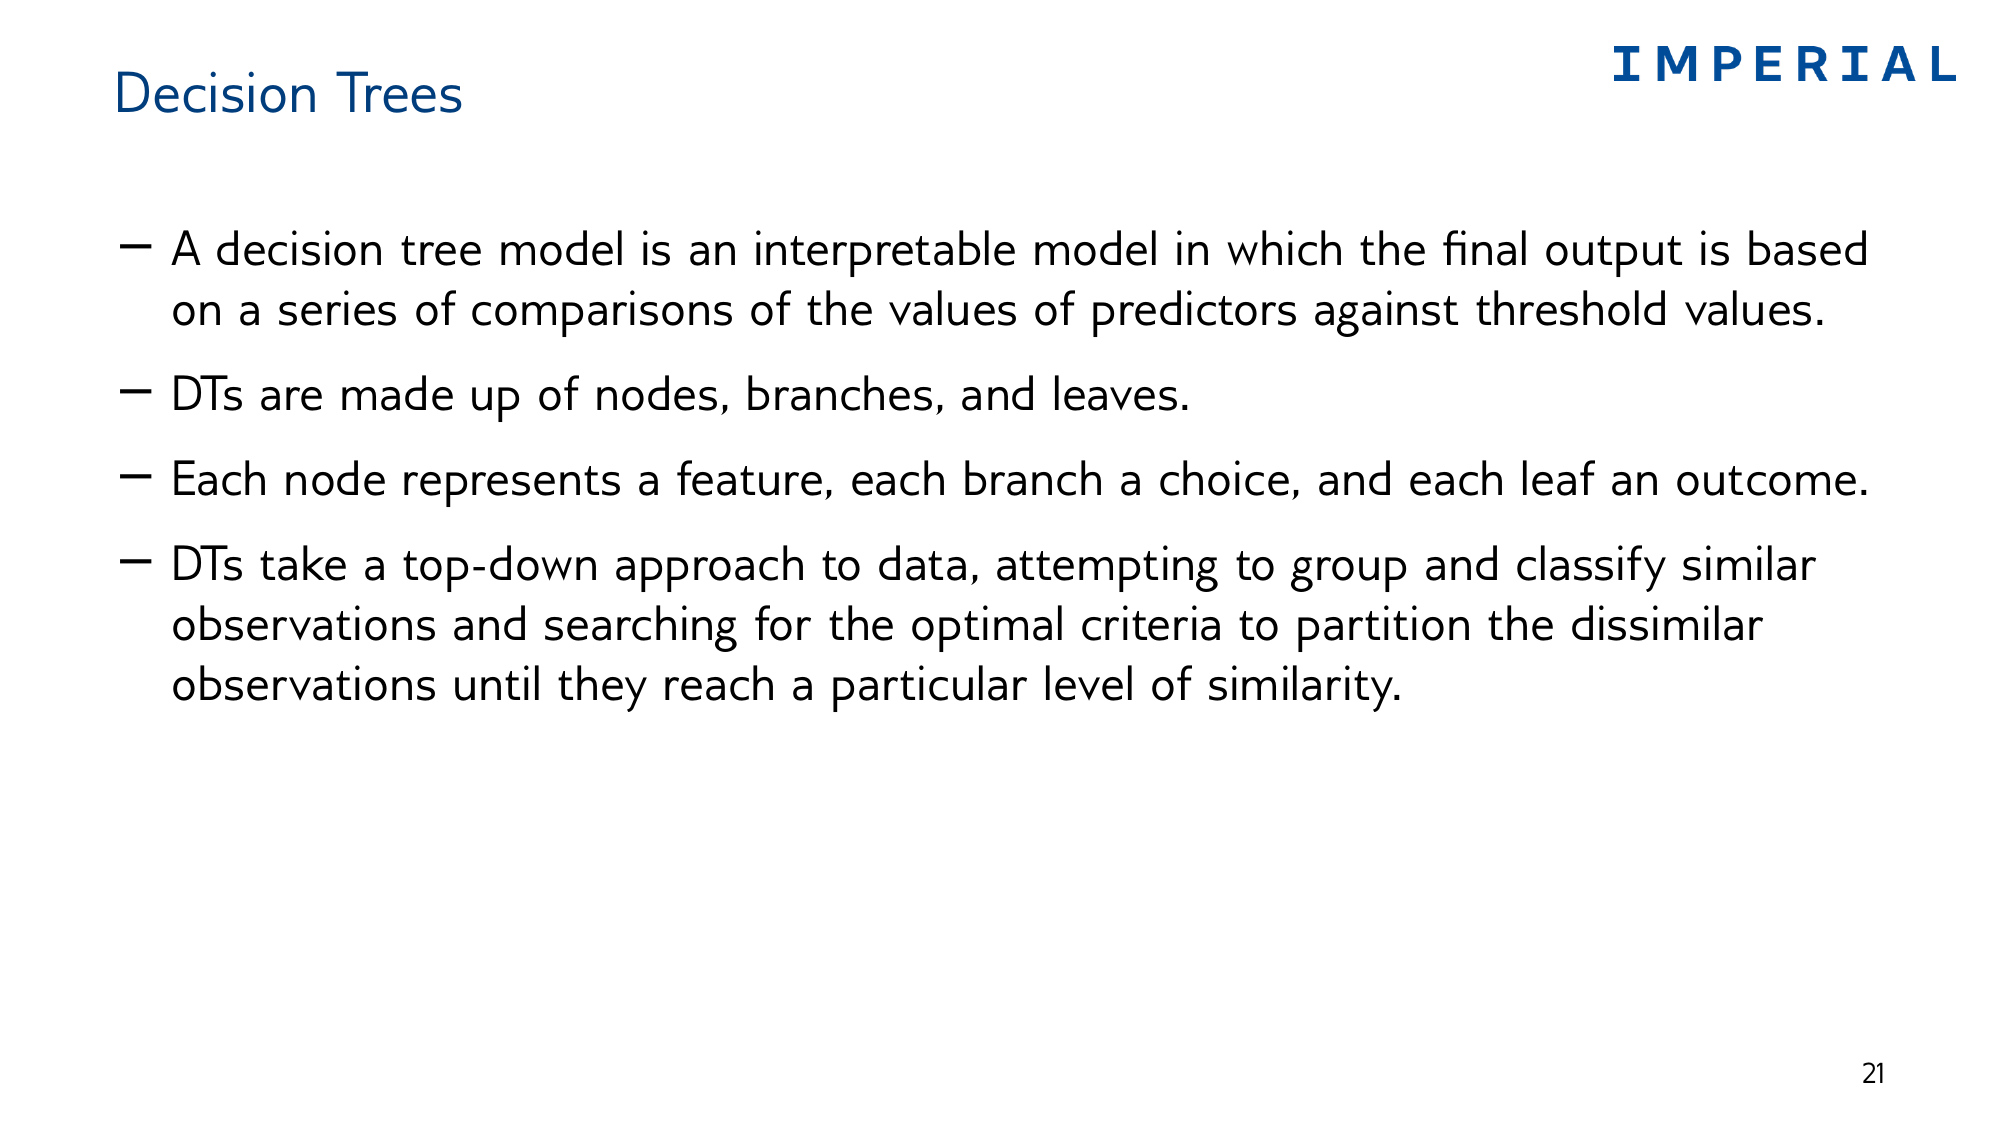

# Decision Trees
A decision tree model is an interpretable model in which the final output is based on a series of comparisons of the values of predictors against threshold values.
DTs are made up of nodes, branches, and leaves.
Each node represents a feature, each branch a choice, and each leaf an outcome.
DTs take a top-down approach to data, attempting to group and classify similar observations and searching for the optimal criteria to partition the dissimilar observations until they reach a particular level of similarity.
21